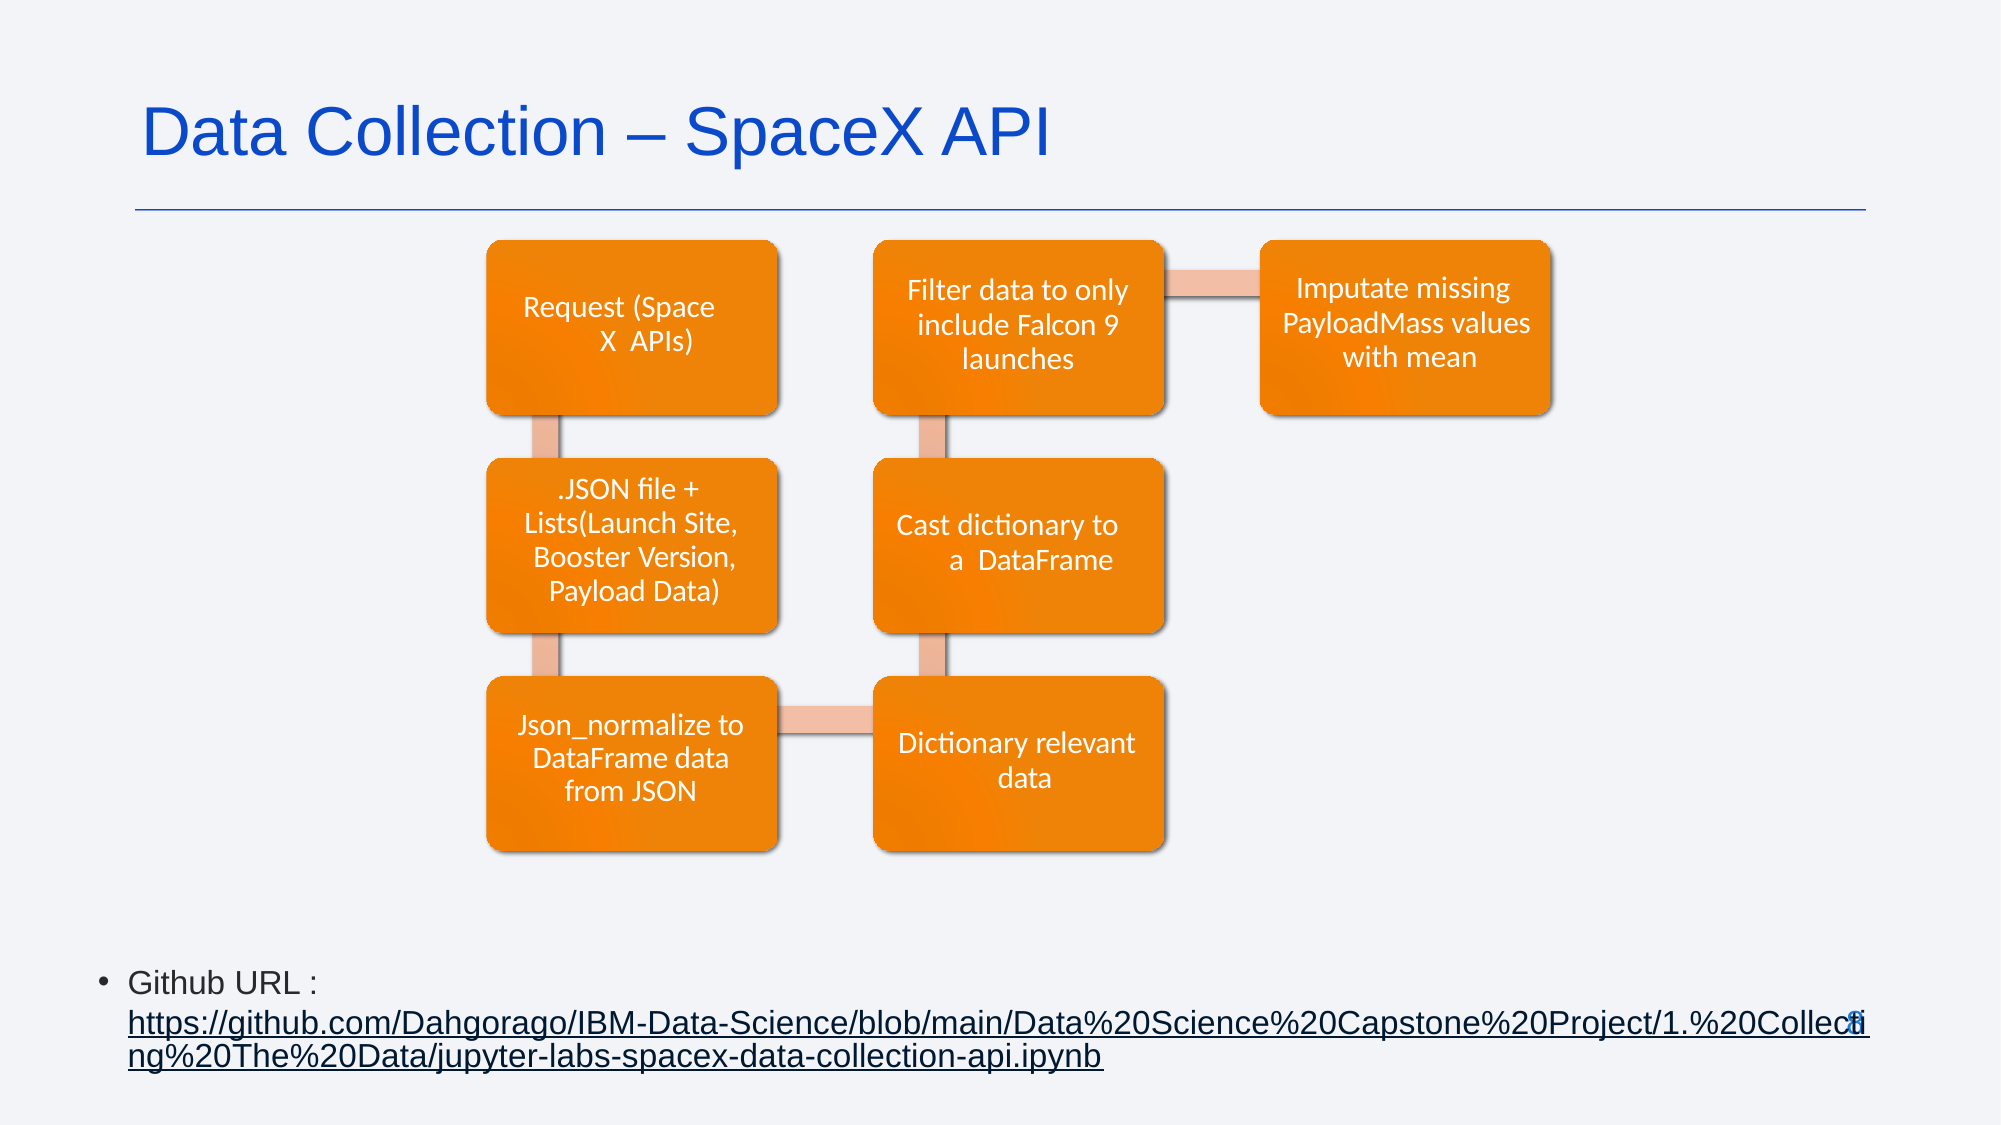

Data Collection – SpaceX API

Filter data to only  include Falcon 9  launches
Imputate missing  PayloadMass values  with mean

Request (Space X  APIs)

.JSON file +  Lists(Launch Site,  Booster Version,  Payload Data)

Cast dictionary to a  DataFrame

Json_normalize to  DataFrame data  from JSON
Dictionary relevant  data
Github URL :  https://github.com/Dahgorago/IBM-Data-Science/blob/main/Data%20Science%20Capstone%20Project/1.%20Collecting%20The%20Data/jupyter-labs-spacex-data-collection-api.ipynb

8